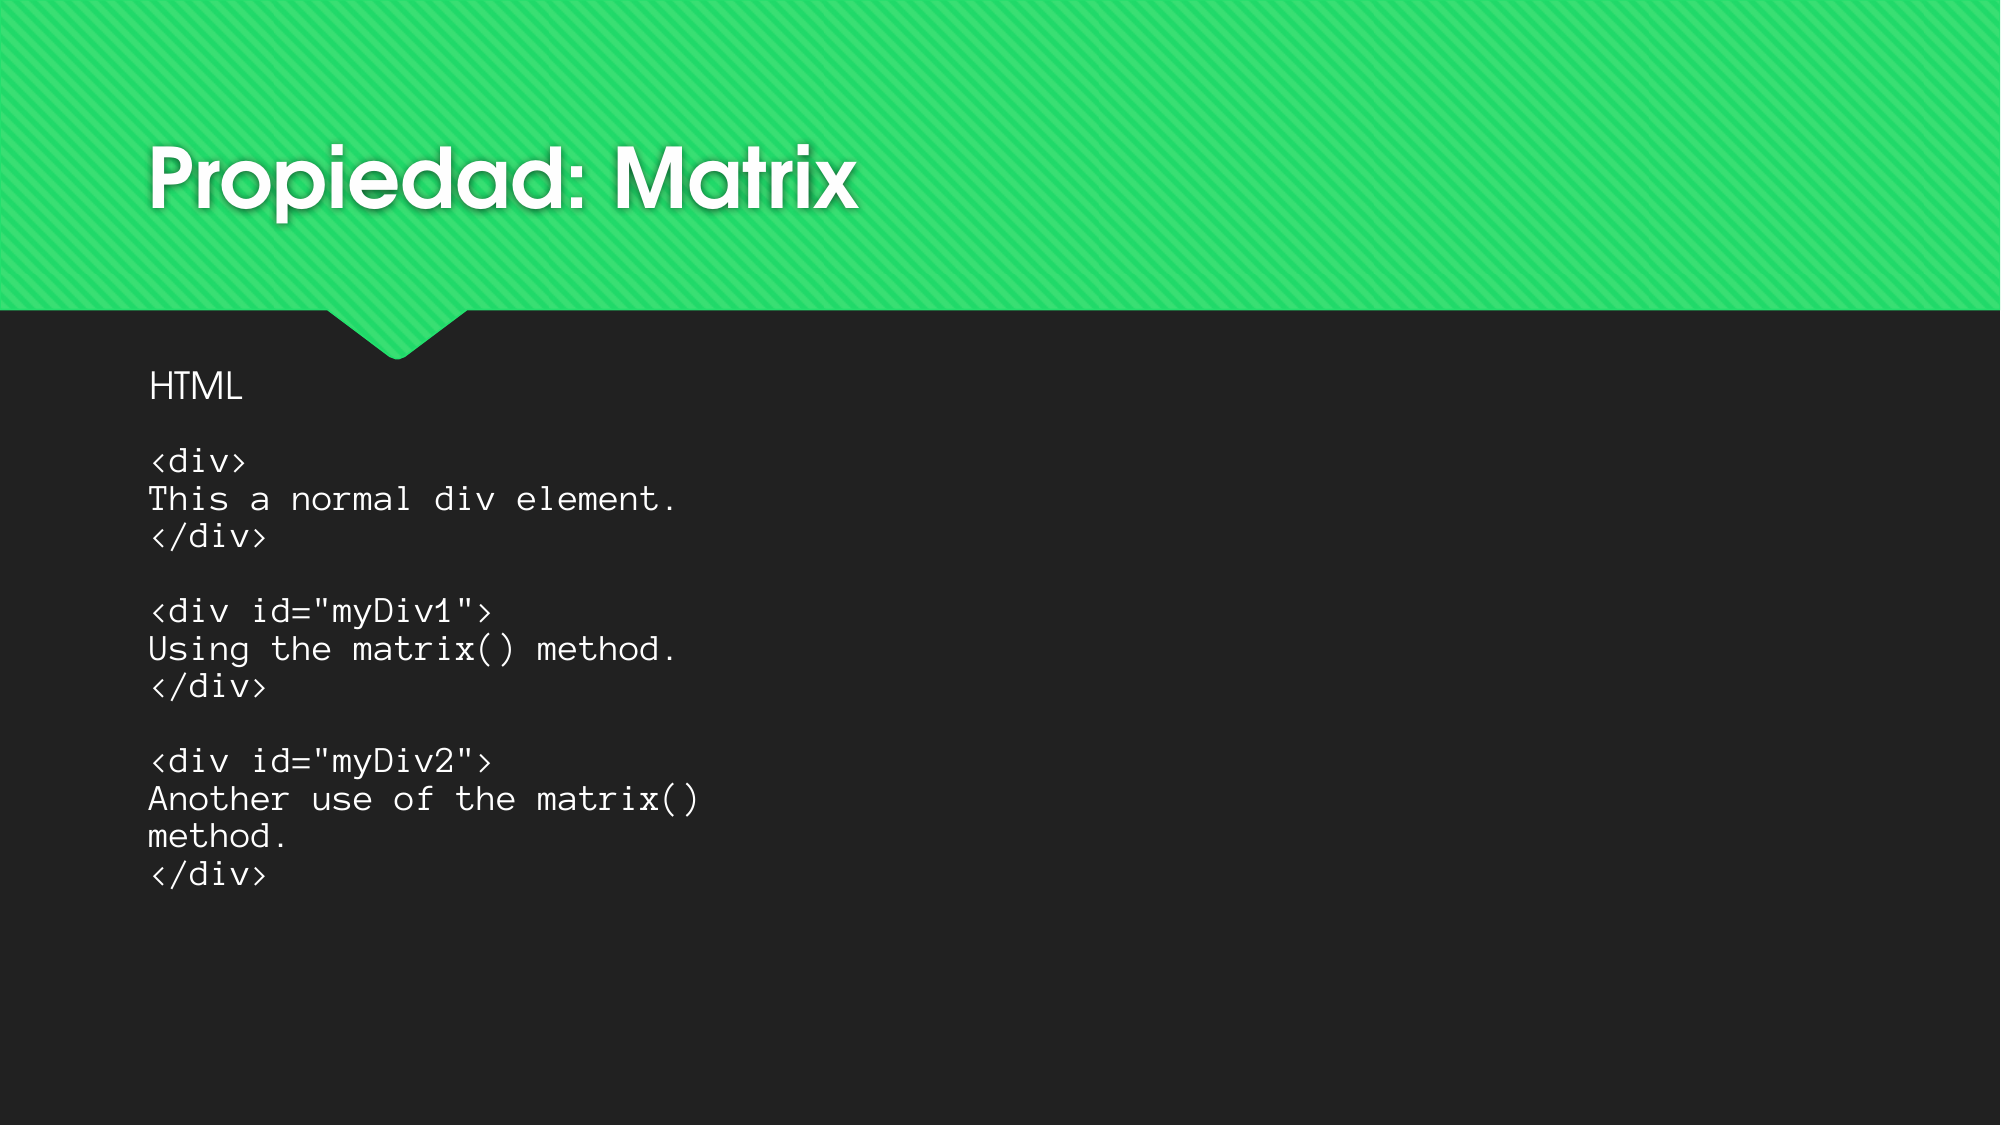

# Propiedad: Matrix
| HTML <div> This a normal div element. </div> <div id="myDiv1"> Using the matrix() method. </div> <div id="myDiv2"> Another use of the matrix() method. </div> |  |  |
| --- | --- | --- |